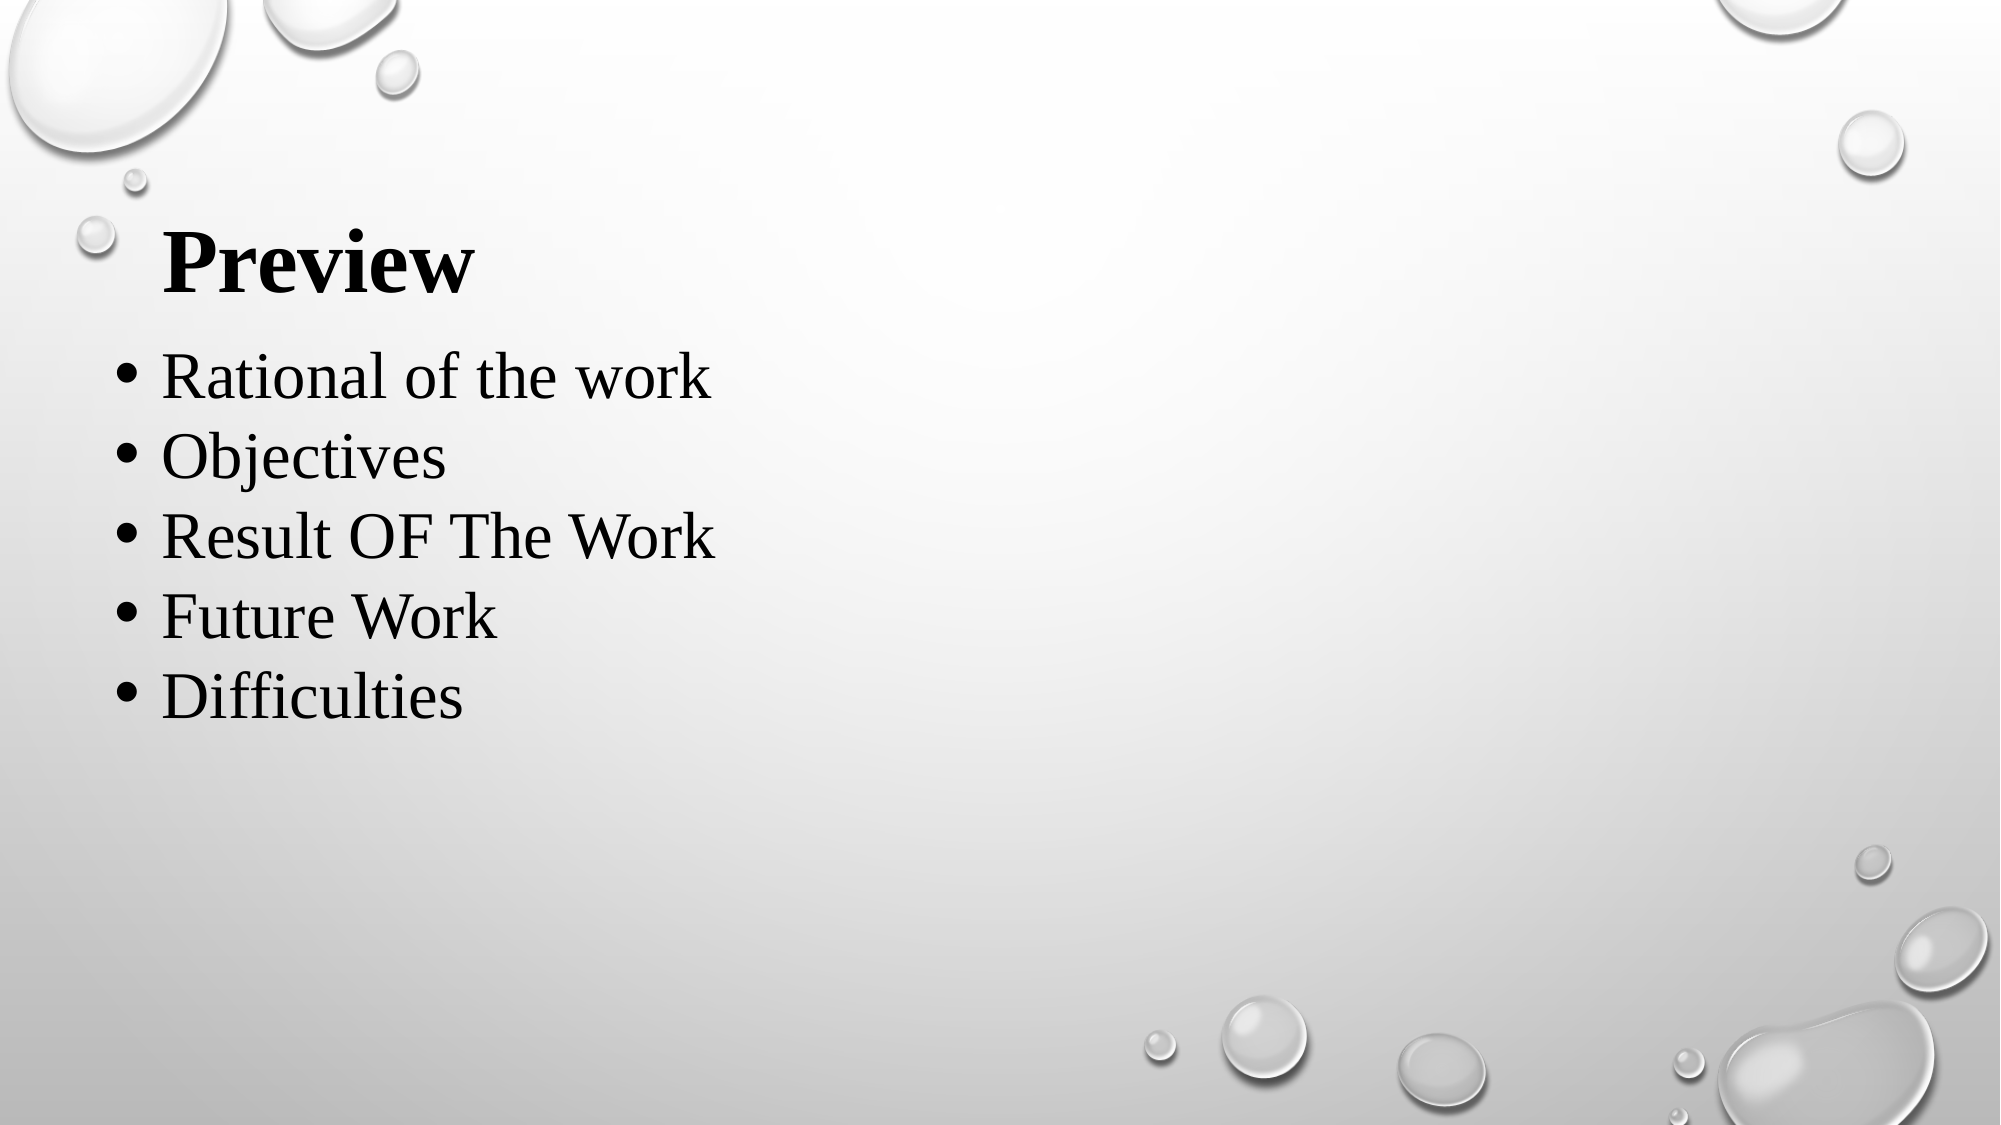

Rational of the work
Objectives
Result OF The Work
Future Work
Difficulties
Preview